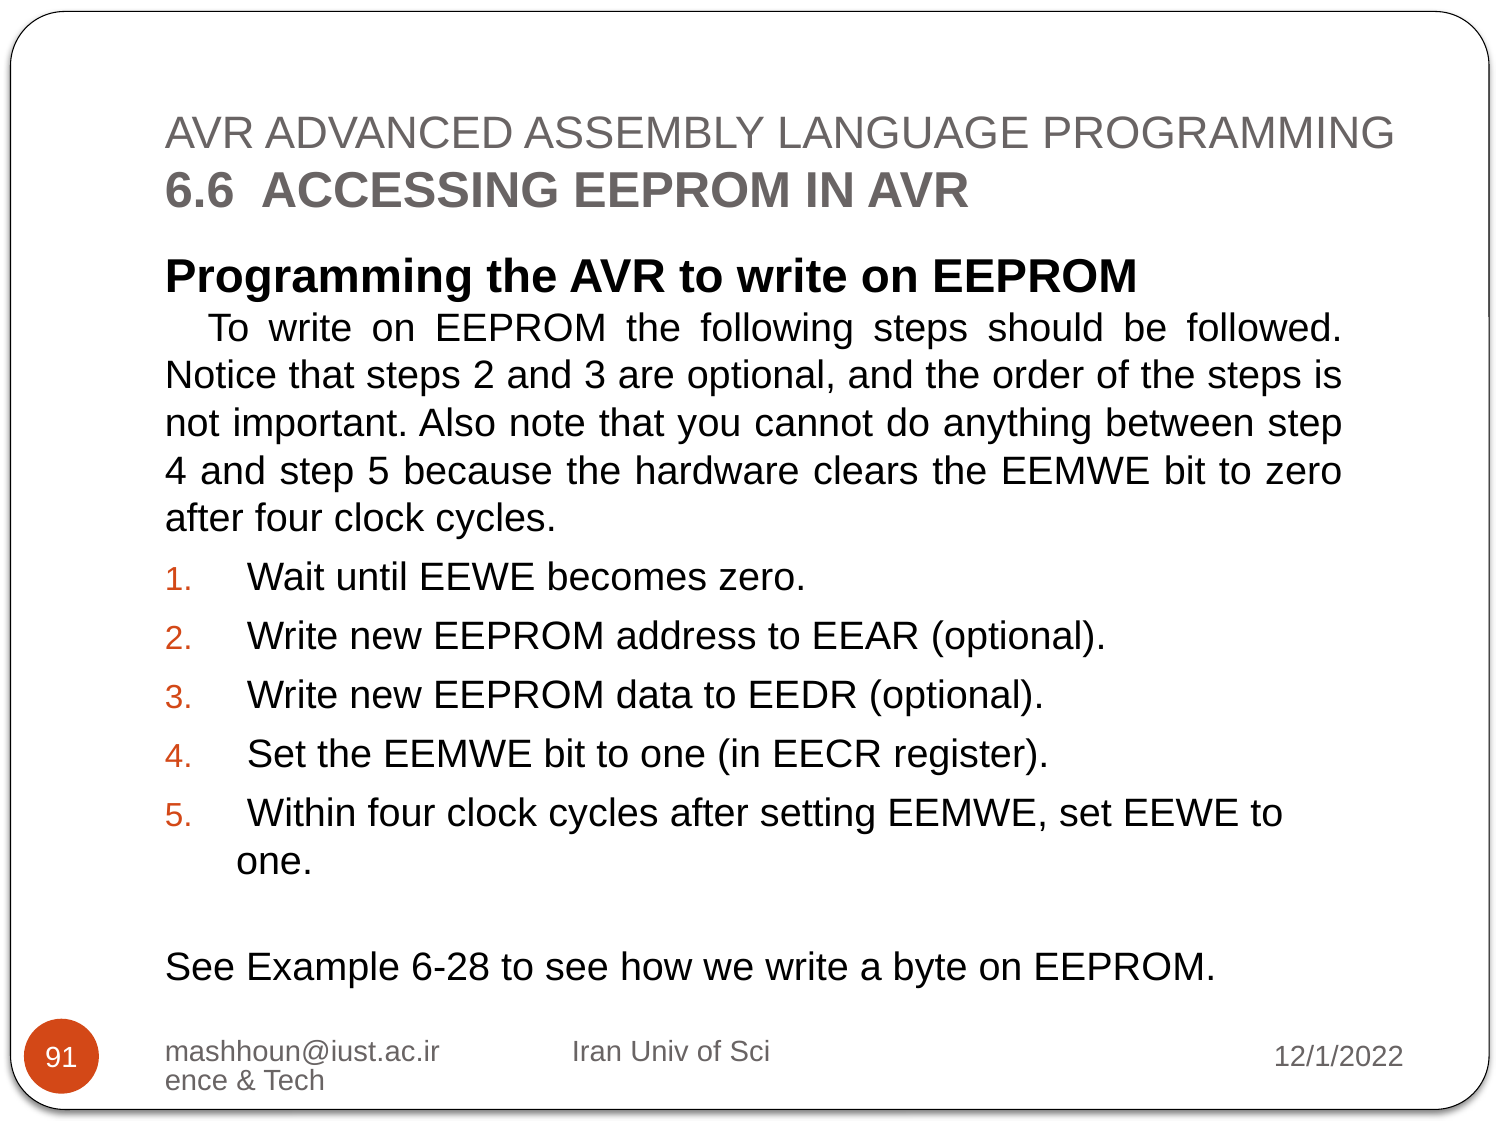

# AVR ADVANCED ASSEMBLY LANGUAGE PROGRAMMING 6.6  ACCESSING EEPROM IN AVR
Programming the AVR to write on EEPROM
To write on EEPROM the following steps should be followed. Notice that steps 2 and 3 are optional, and the order of the steps is not important. Also note that you cannot do anything between step 4 and step 5 because the hardware clears the EEMWE bit to zero after four clock cycles.
 Wait until EEWE becomes zero.
 Write new EEPROM address to EEAR (optional).
 Write new EEPROM data to EEDR (optional).
 Set the EEMWE bit to one (in EECR register).
 Within four clock cycles after setting EEMWE, set EEWE to one.

See Example 6-28 to see how we write a byte on EEPROM.

mashhoun@iust.ac.ir                Iran Univ of Science & Tech
12/1/2022
91